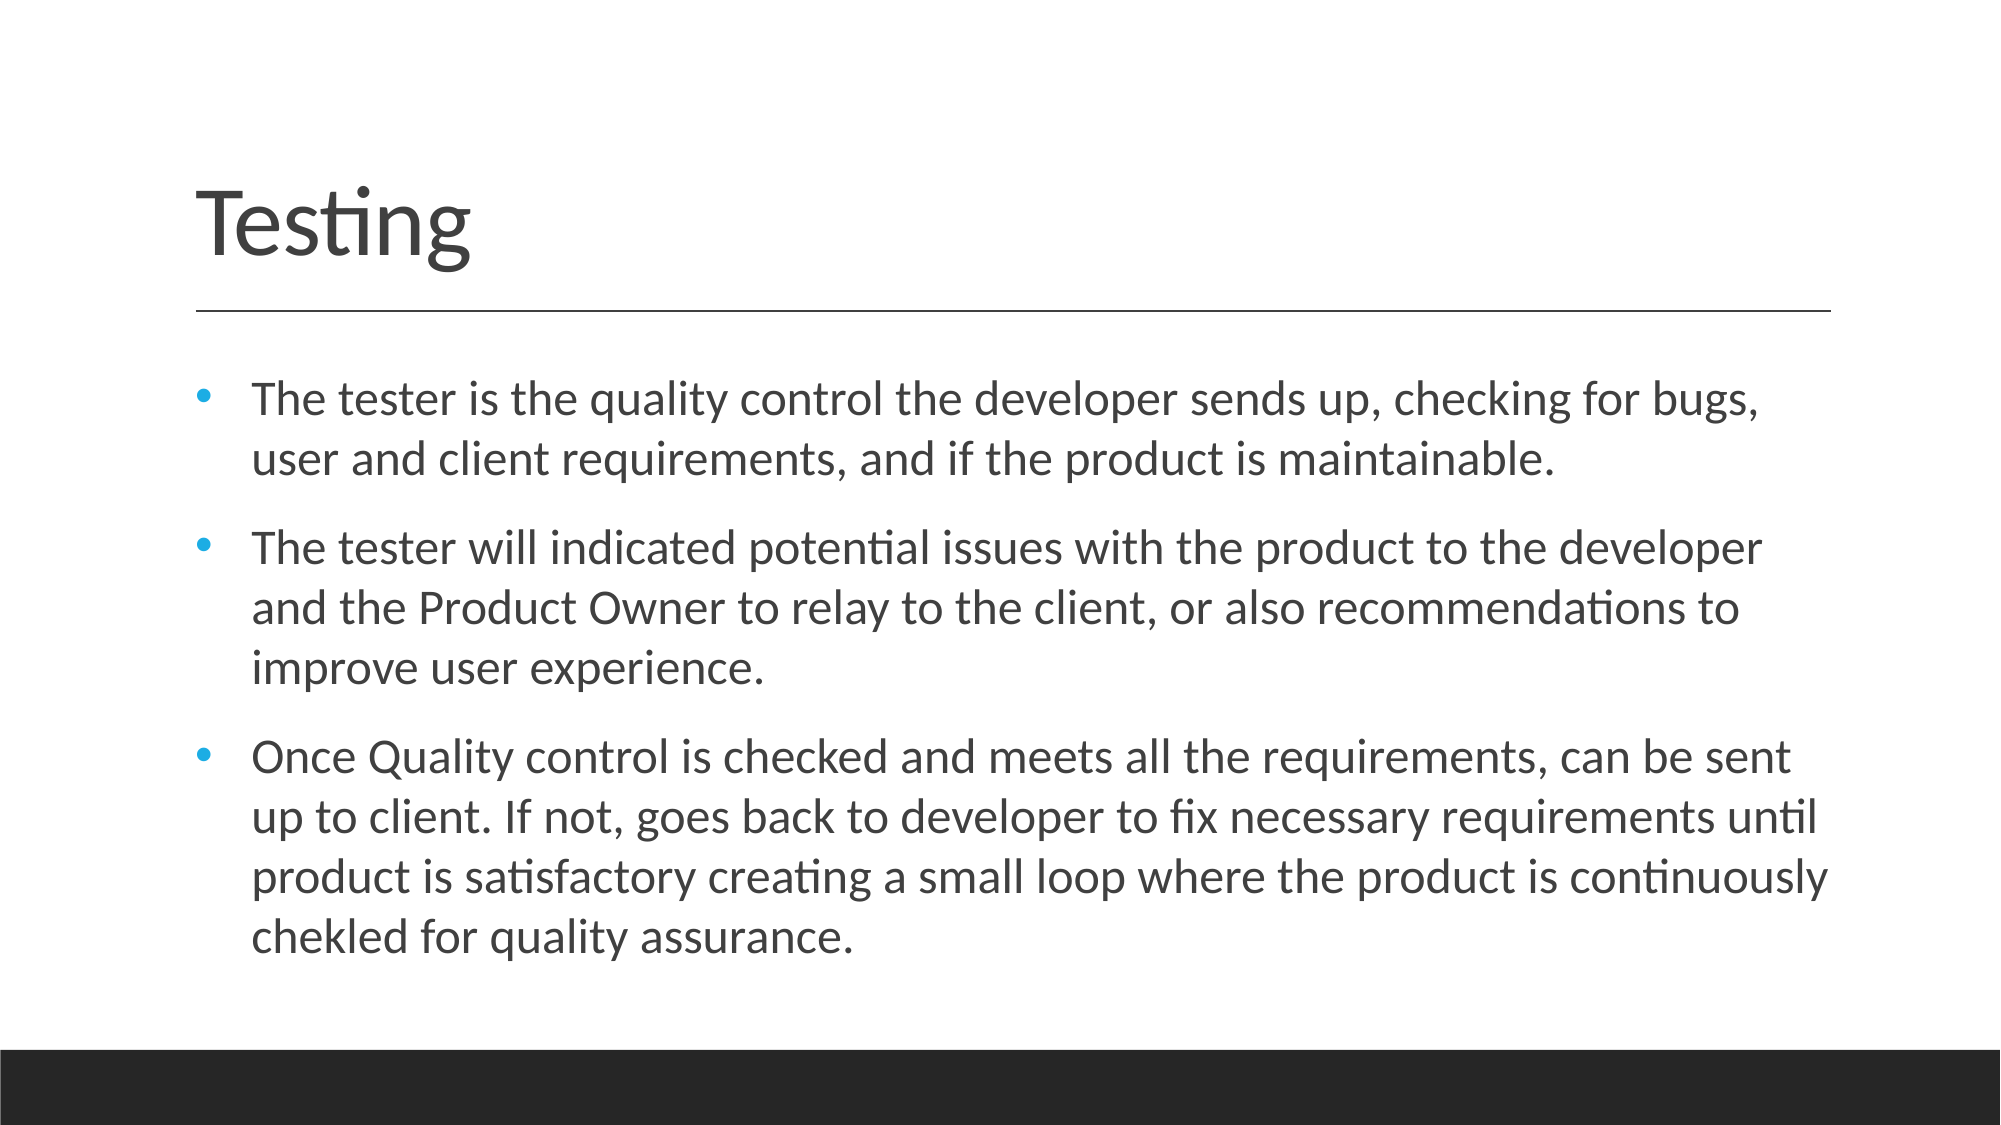

# Testing
The tester is the quality control the developer sends up, checking for bugs, user and client requirements, and if the product is maintainable.
The tester will indicated potential issues with the product to the developer and the Product Owner to relay to the client, or also recommendations to improve user experience.
Once Quality control is checked and meets all the requirements, can be sent up to client. If not, goes back to developer to fix necessary requirements until product is satisfactory creating a small loop where the product is continuously chekled for quality assurance.